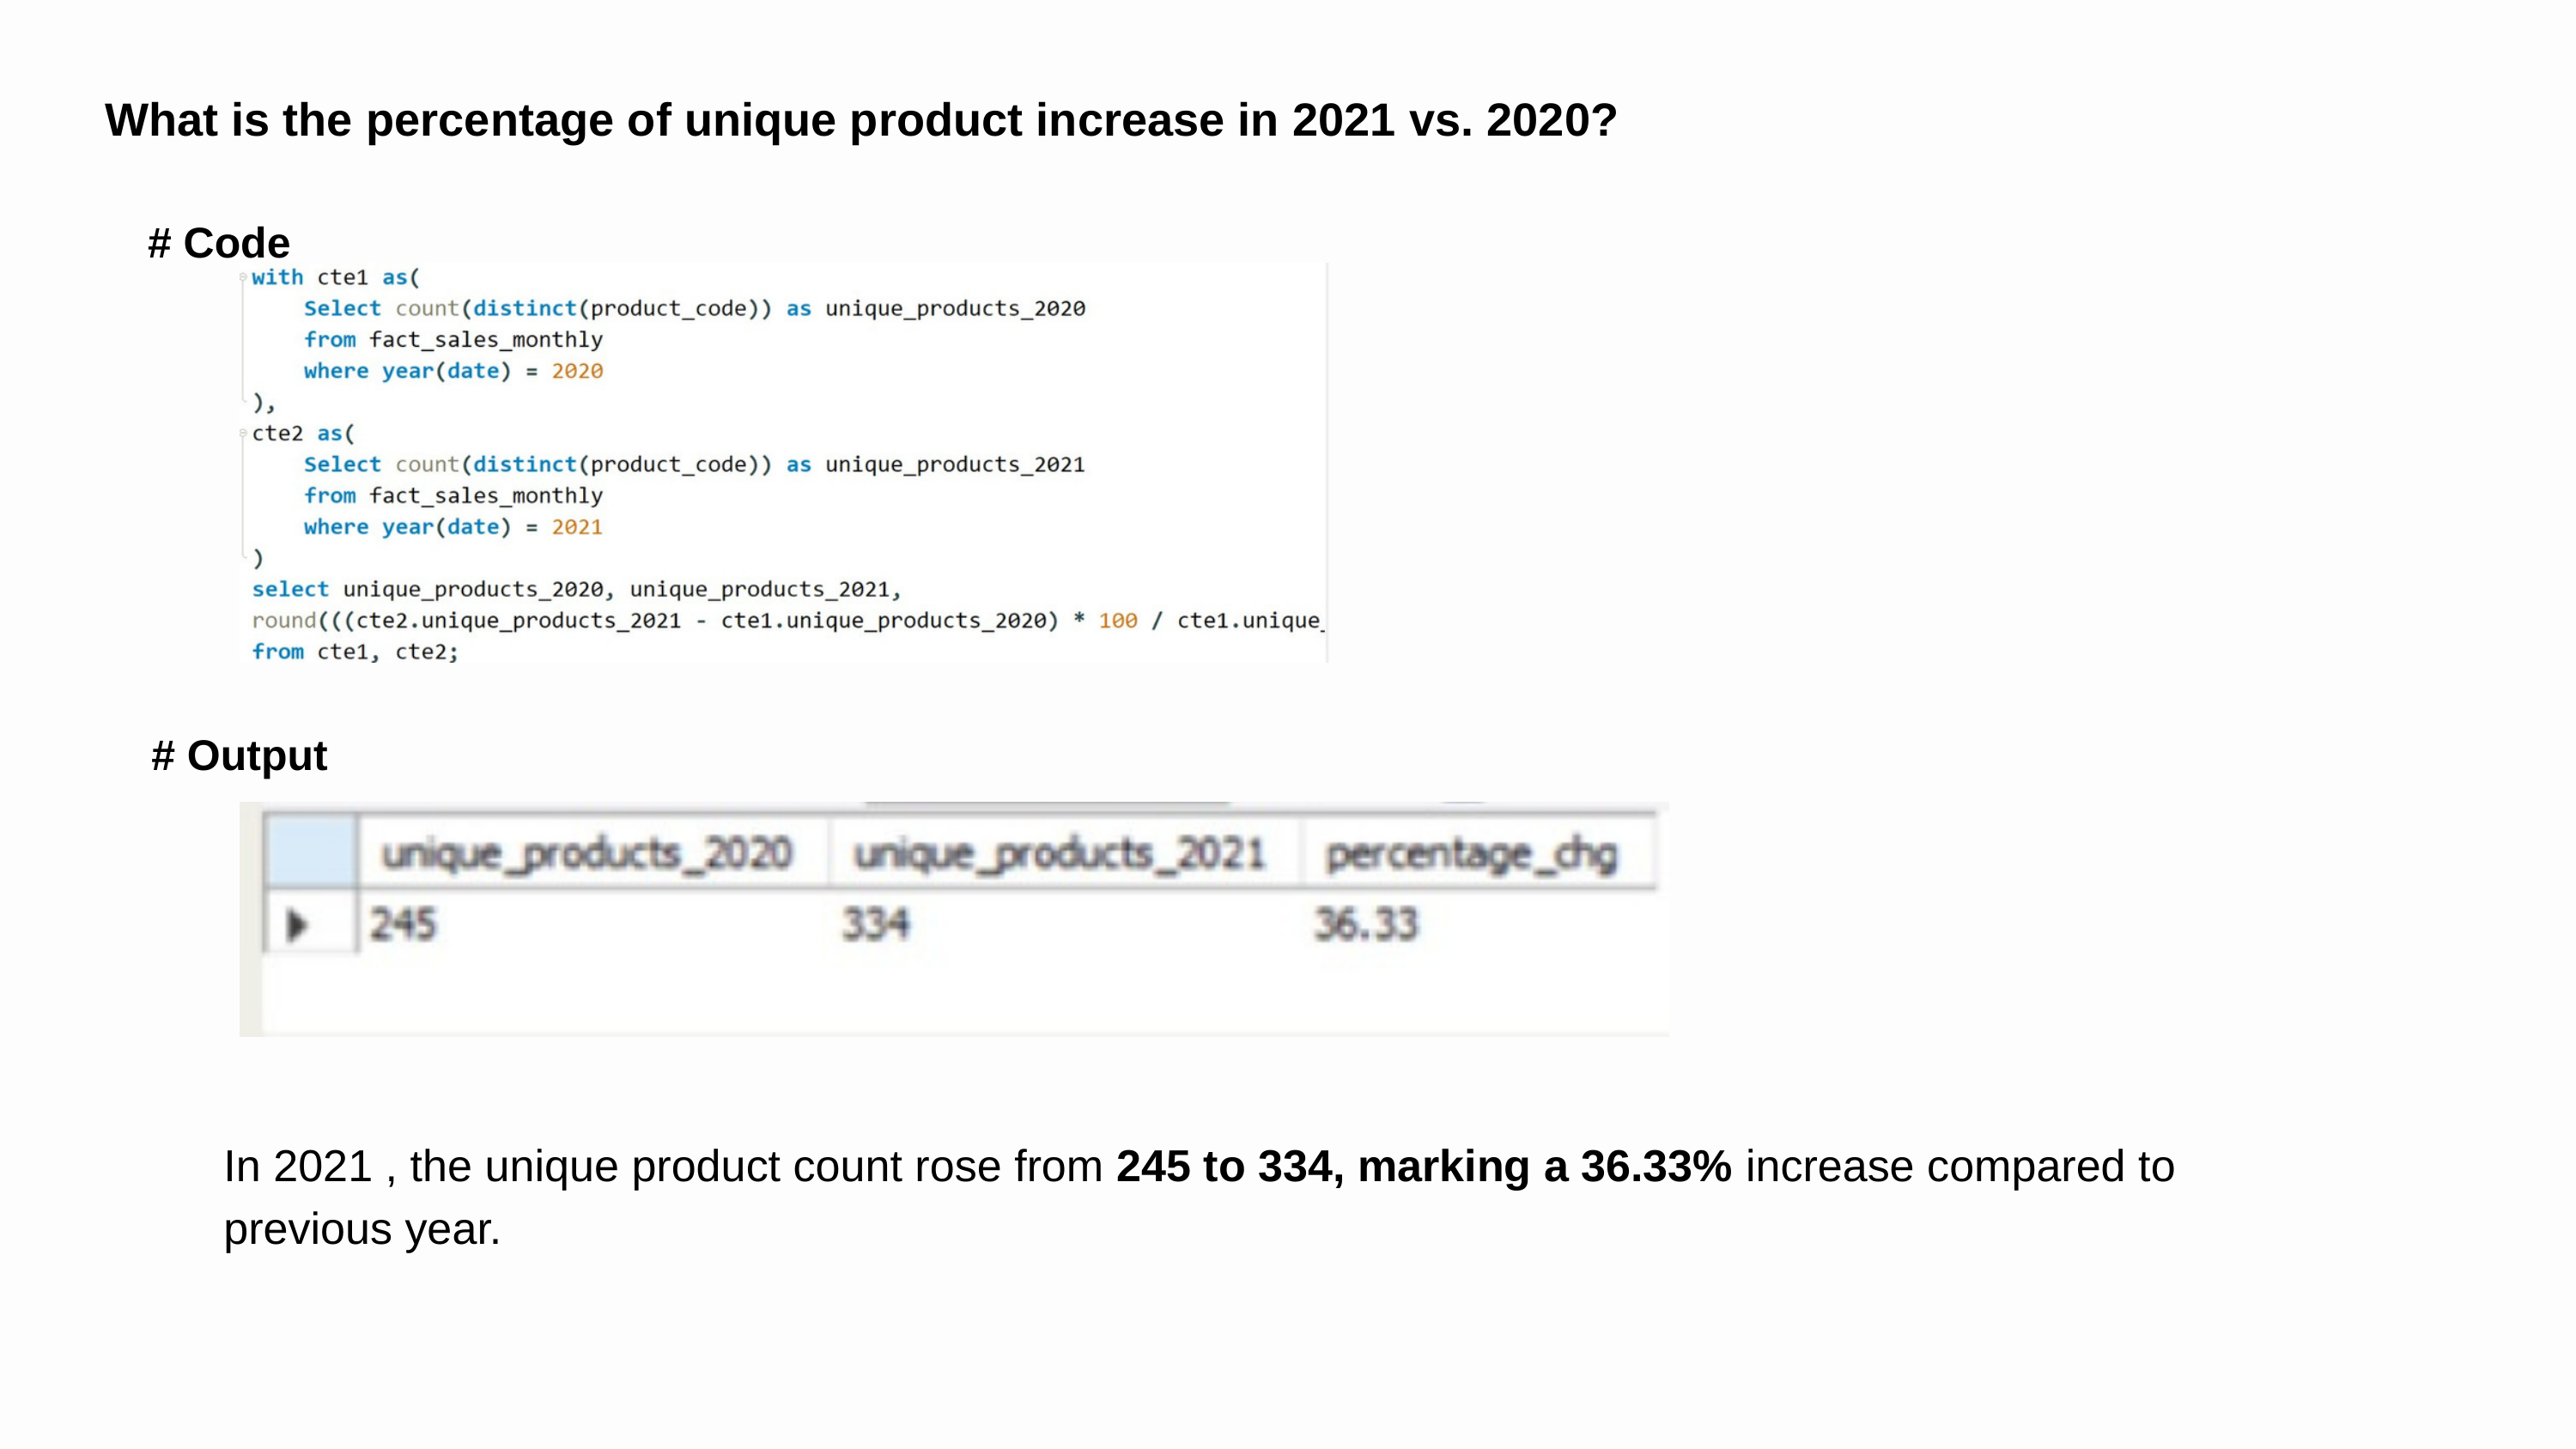

What is the percentage of unique product increase in 2021 vs. 2020?
# Code

# Output

In 2021 , the unique product count rose from 245 to 334, marking a 36.33% increase compared to previous year.